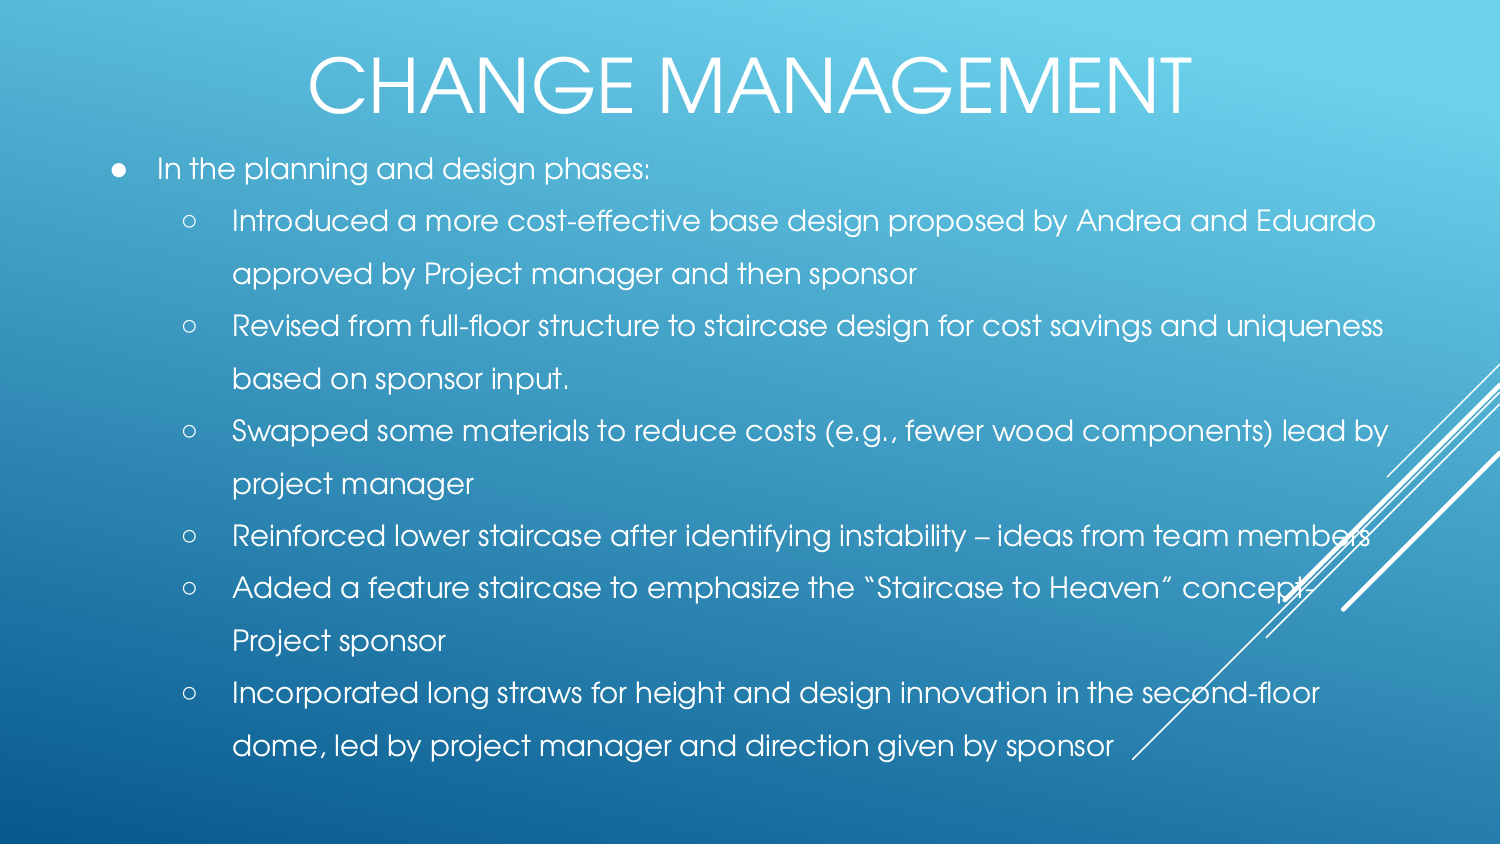

# Change Management
In the planning and design phases:
Introduced a more cost-effective base design proposed by Andrea and Eduardo approved by Project manager and then sponsor
Revised from full-floor structure to staircase design for cost savings and uniqueness based on sponsor input.
Swapped some materials to reduce costs (e.g., fewer wood components) lead by project manager
Reinforced lower staircase after identifying instability – ideas from team members
Added a feature staircase to emphasize the “Staircase to Heaven” concept- Project sponsor
Incorporated long straws for height and design innovation in the second-floor dome, led by project manager and direction given by sponsor